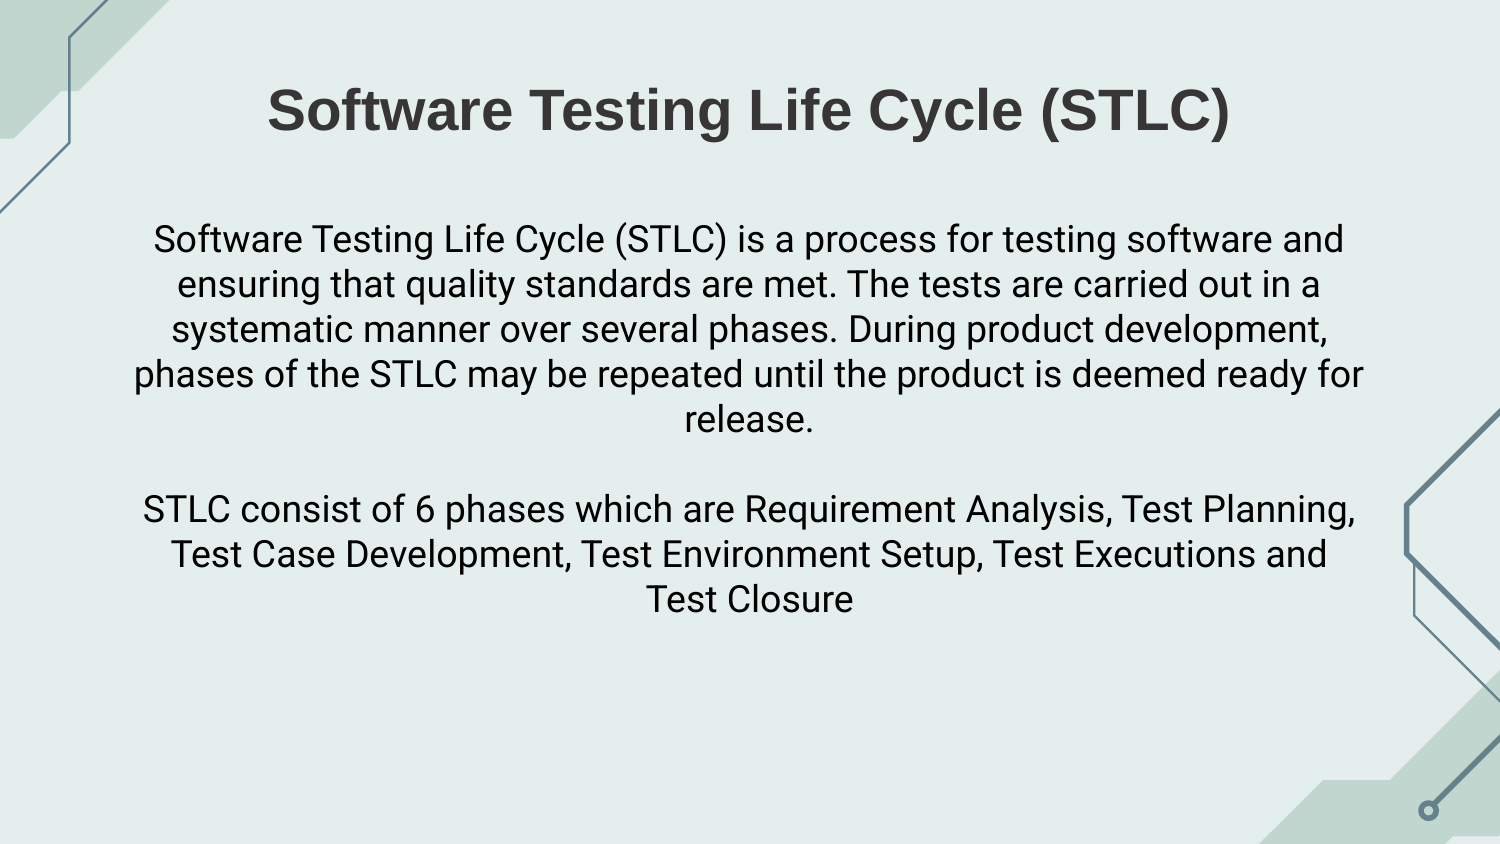

# Software Testing Life Cycle (STLC)
Software Testing Life Cycle (STLC) is a process for testing software and ensuring that quality standards are met. The tests are carried out in a systematic manner over several phases. During product development, phases of the STLC may be repeated until the product is deemed ready for release.

STLC consist of 6 phases which are Requirement Analysis, Test Planning, Test Case Development, Test Environment Setup, Test Executions and Test Closure